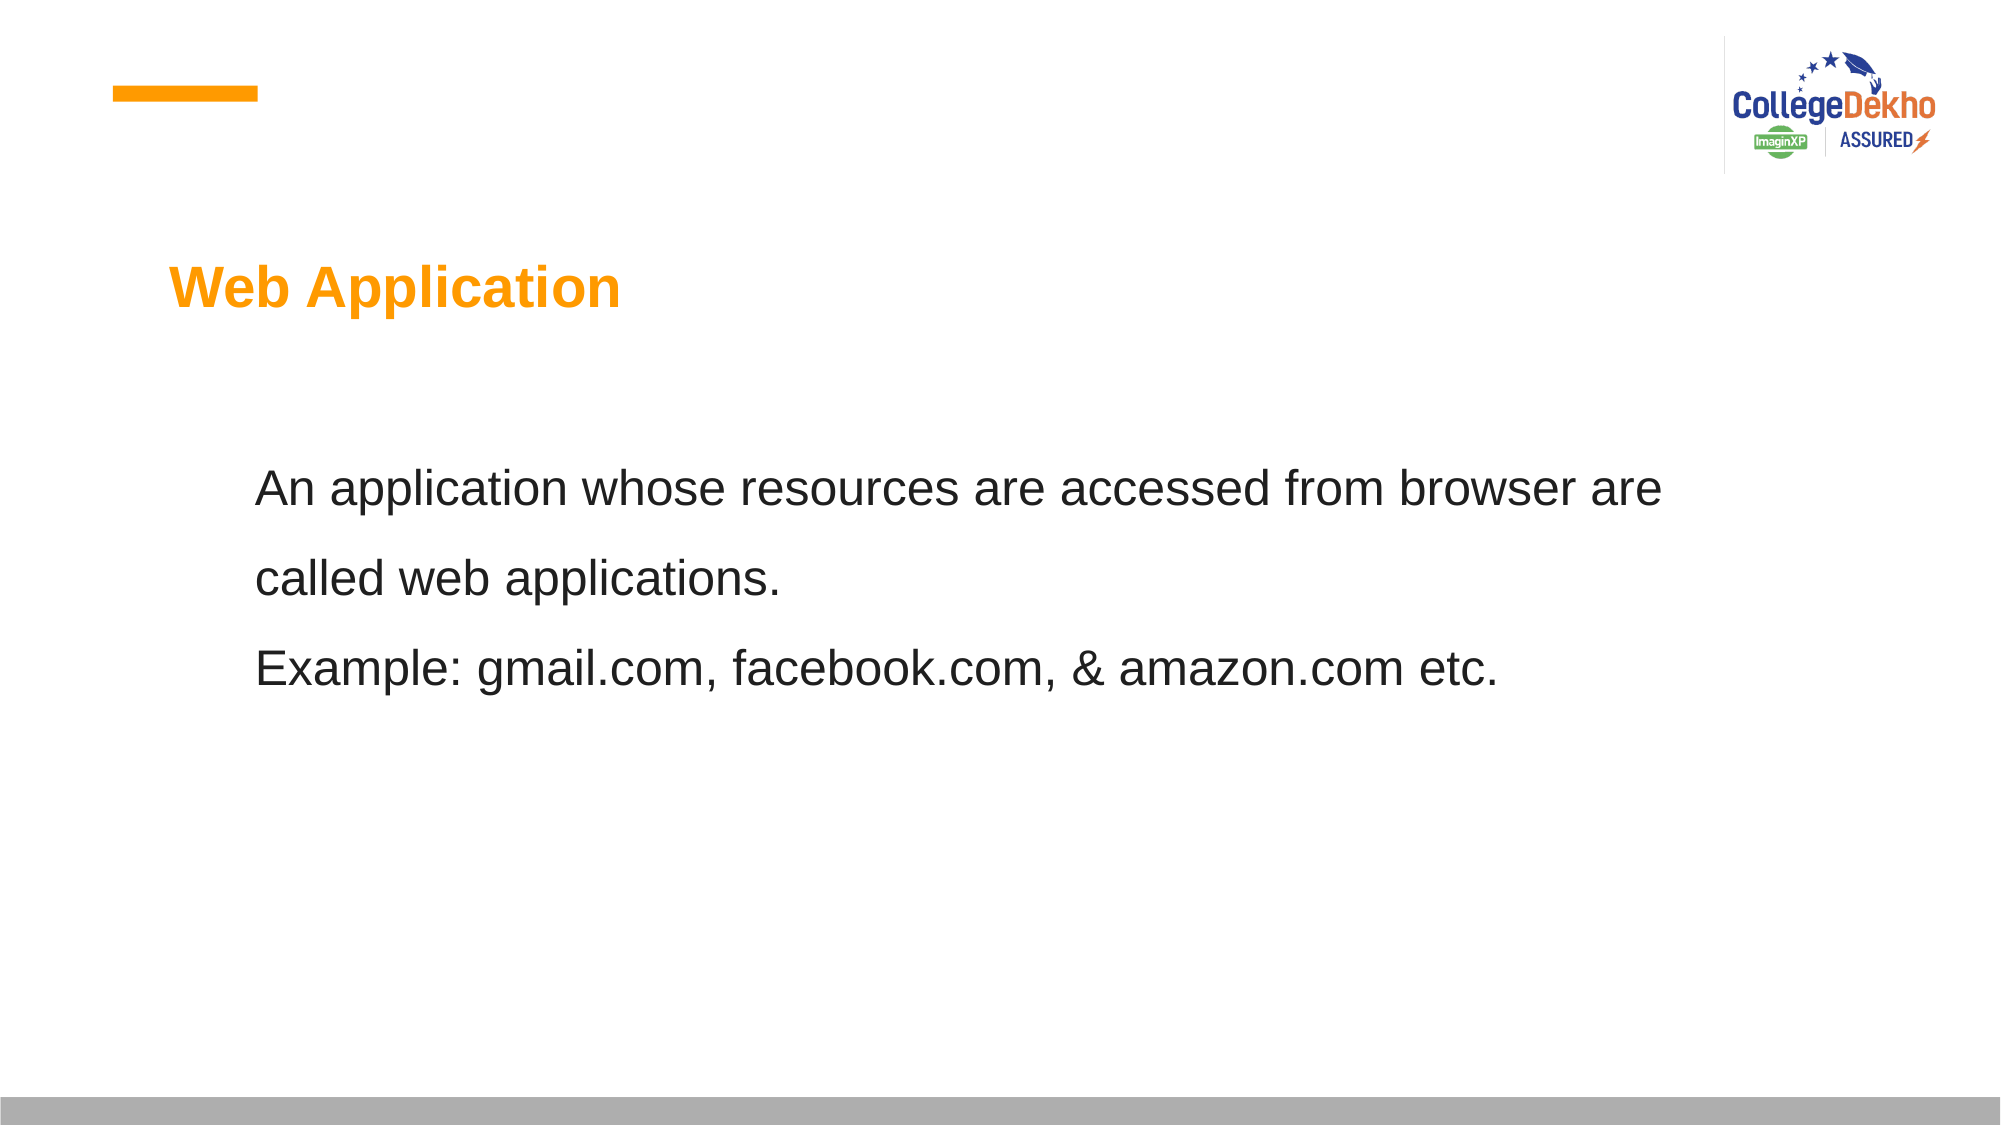

Web Application
An application whose resources are accessed from browser are called web applications.
Example: gmail.com, facebook.com, & amazon.com etc.